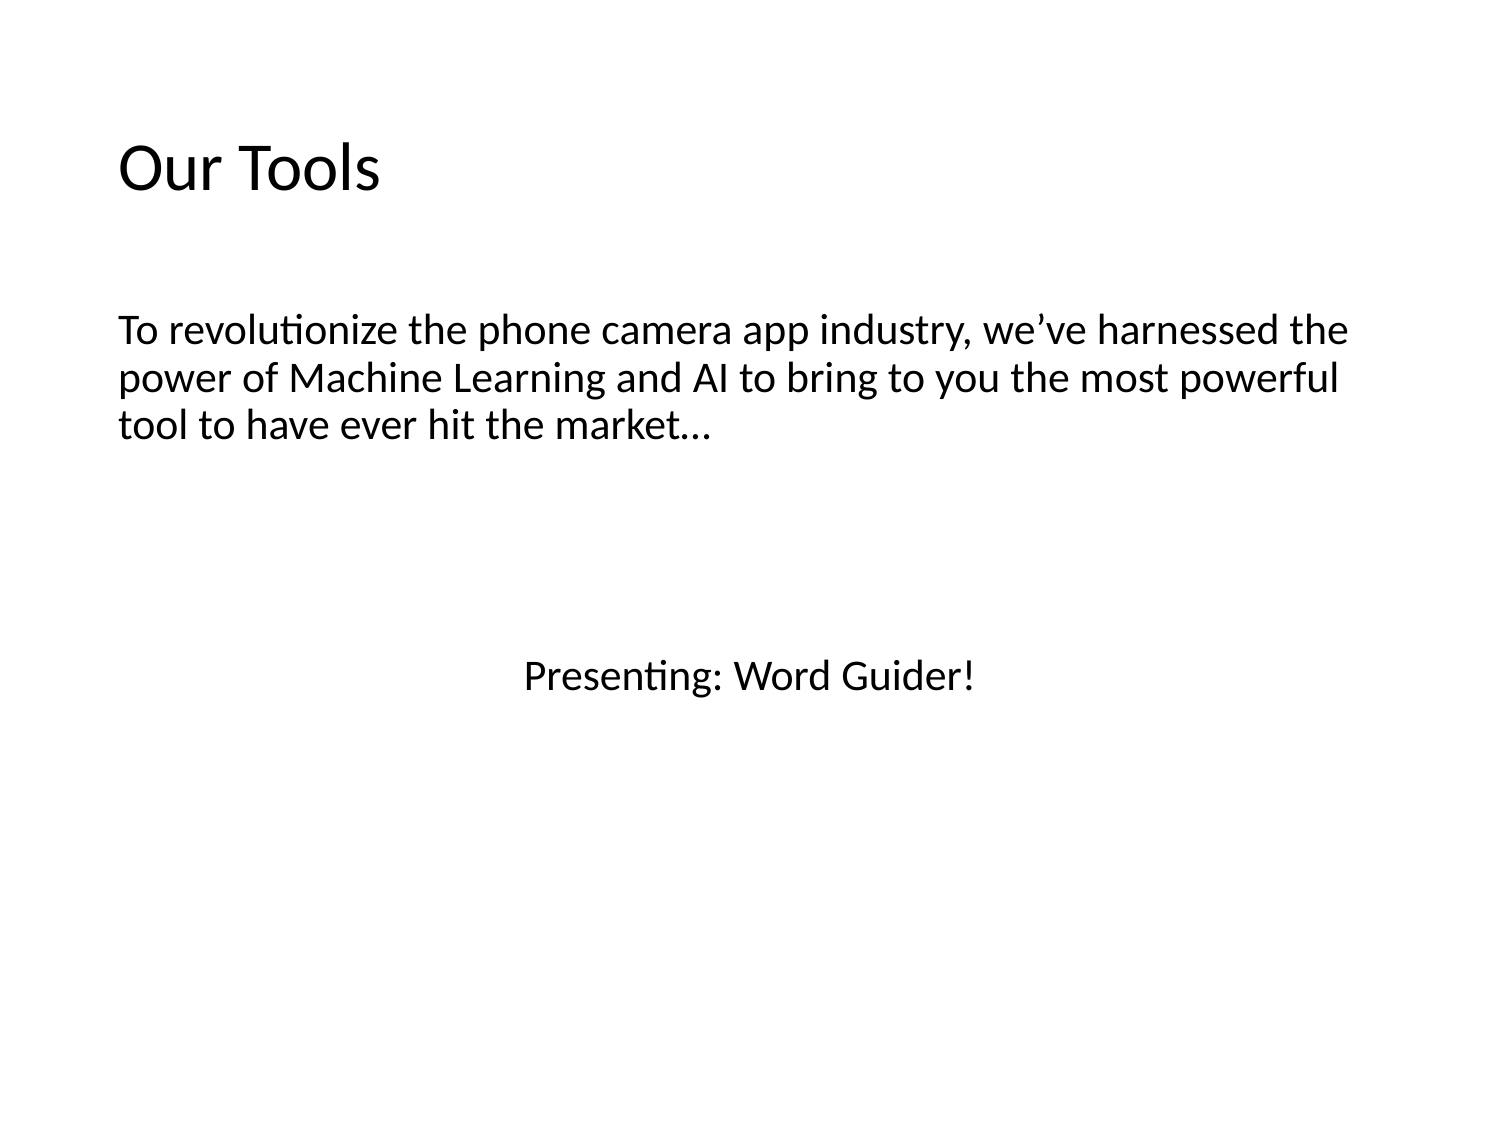

# Our Tools
To revolutionize the phone camera app industry, we’ve harnessed the power of Machine Learning and AI to bring to you the most powerful tool to have ever hit the market…

Presenting: Word Guider!